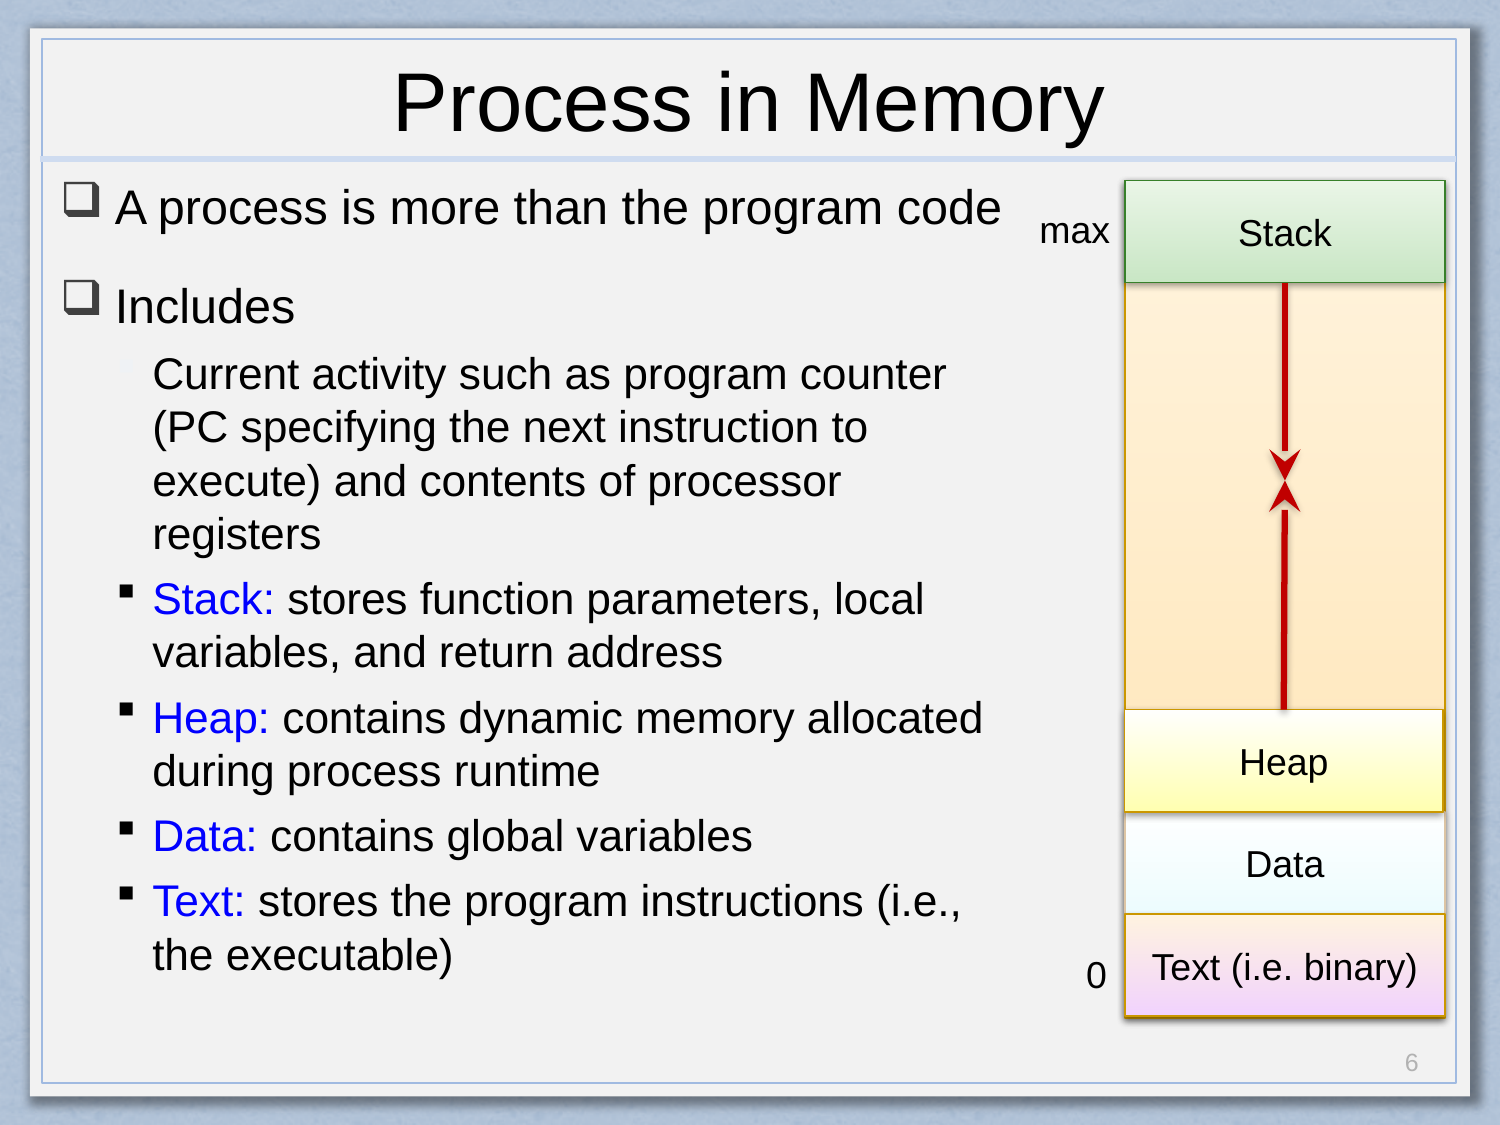

# Process in Memory
A process is more than the program code
Includes
Current activity such as program counter (PC specifying the next instruction to execute) and contents of processor registers
Stack: stores function parameters, local variables, and return address
Heap: contains dynamic memory allocated during process runtime
Data: contains global variables
Text: stores the program instructions (i.e., the executable)

Stack
max
Heap
Data
Text (i.e. binary)
0
6